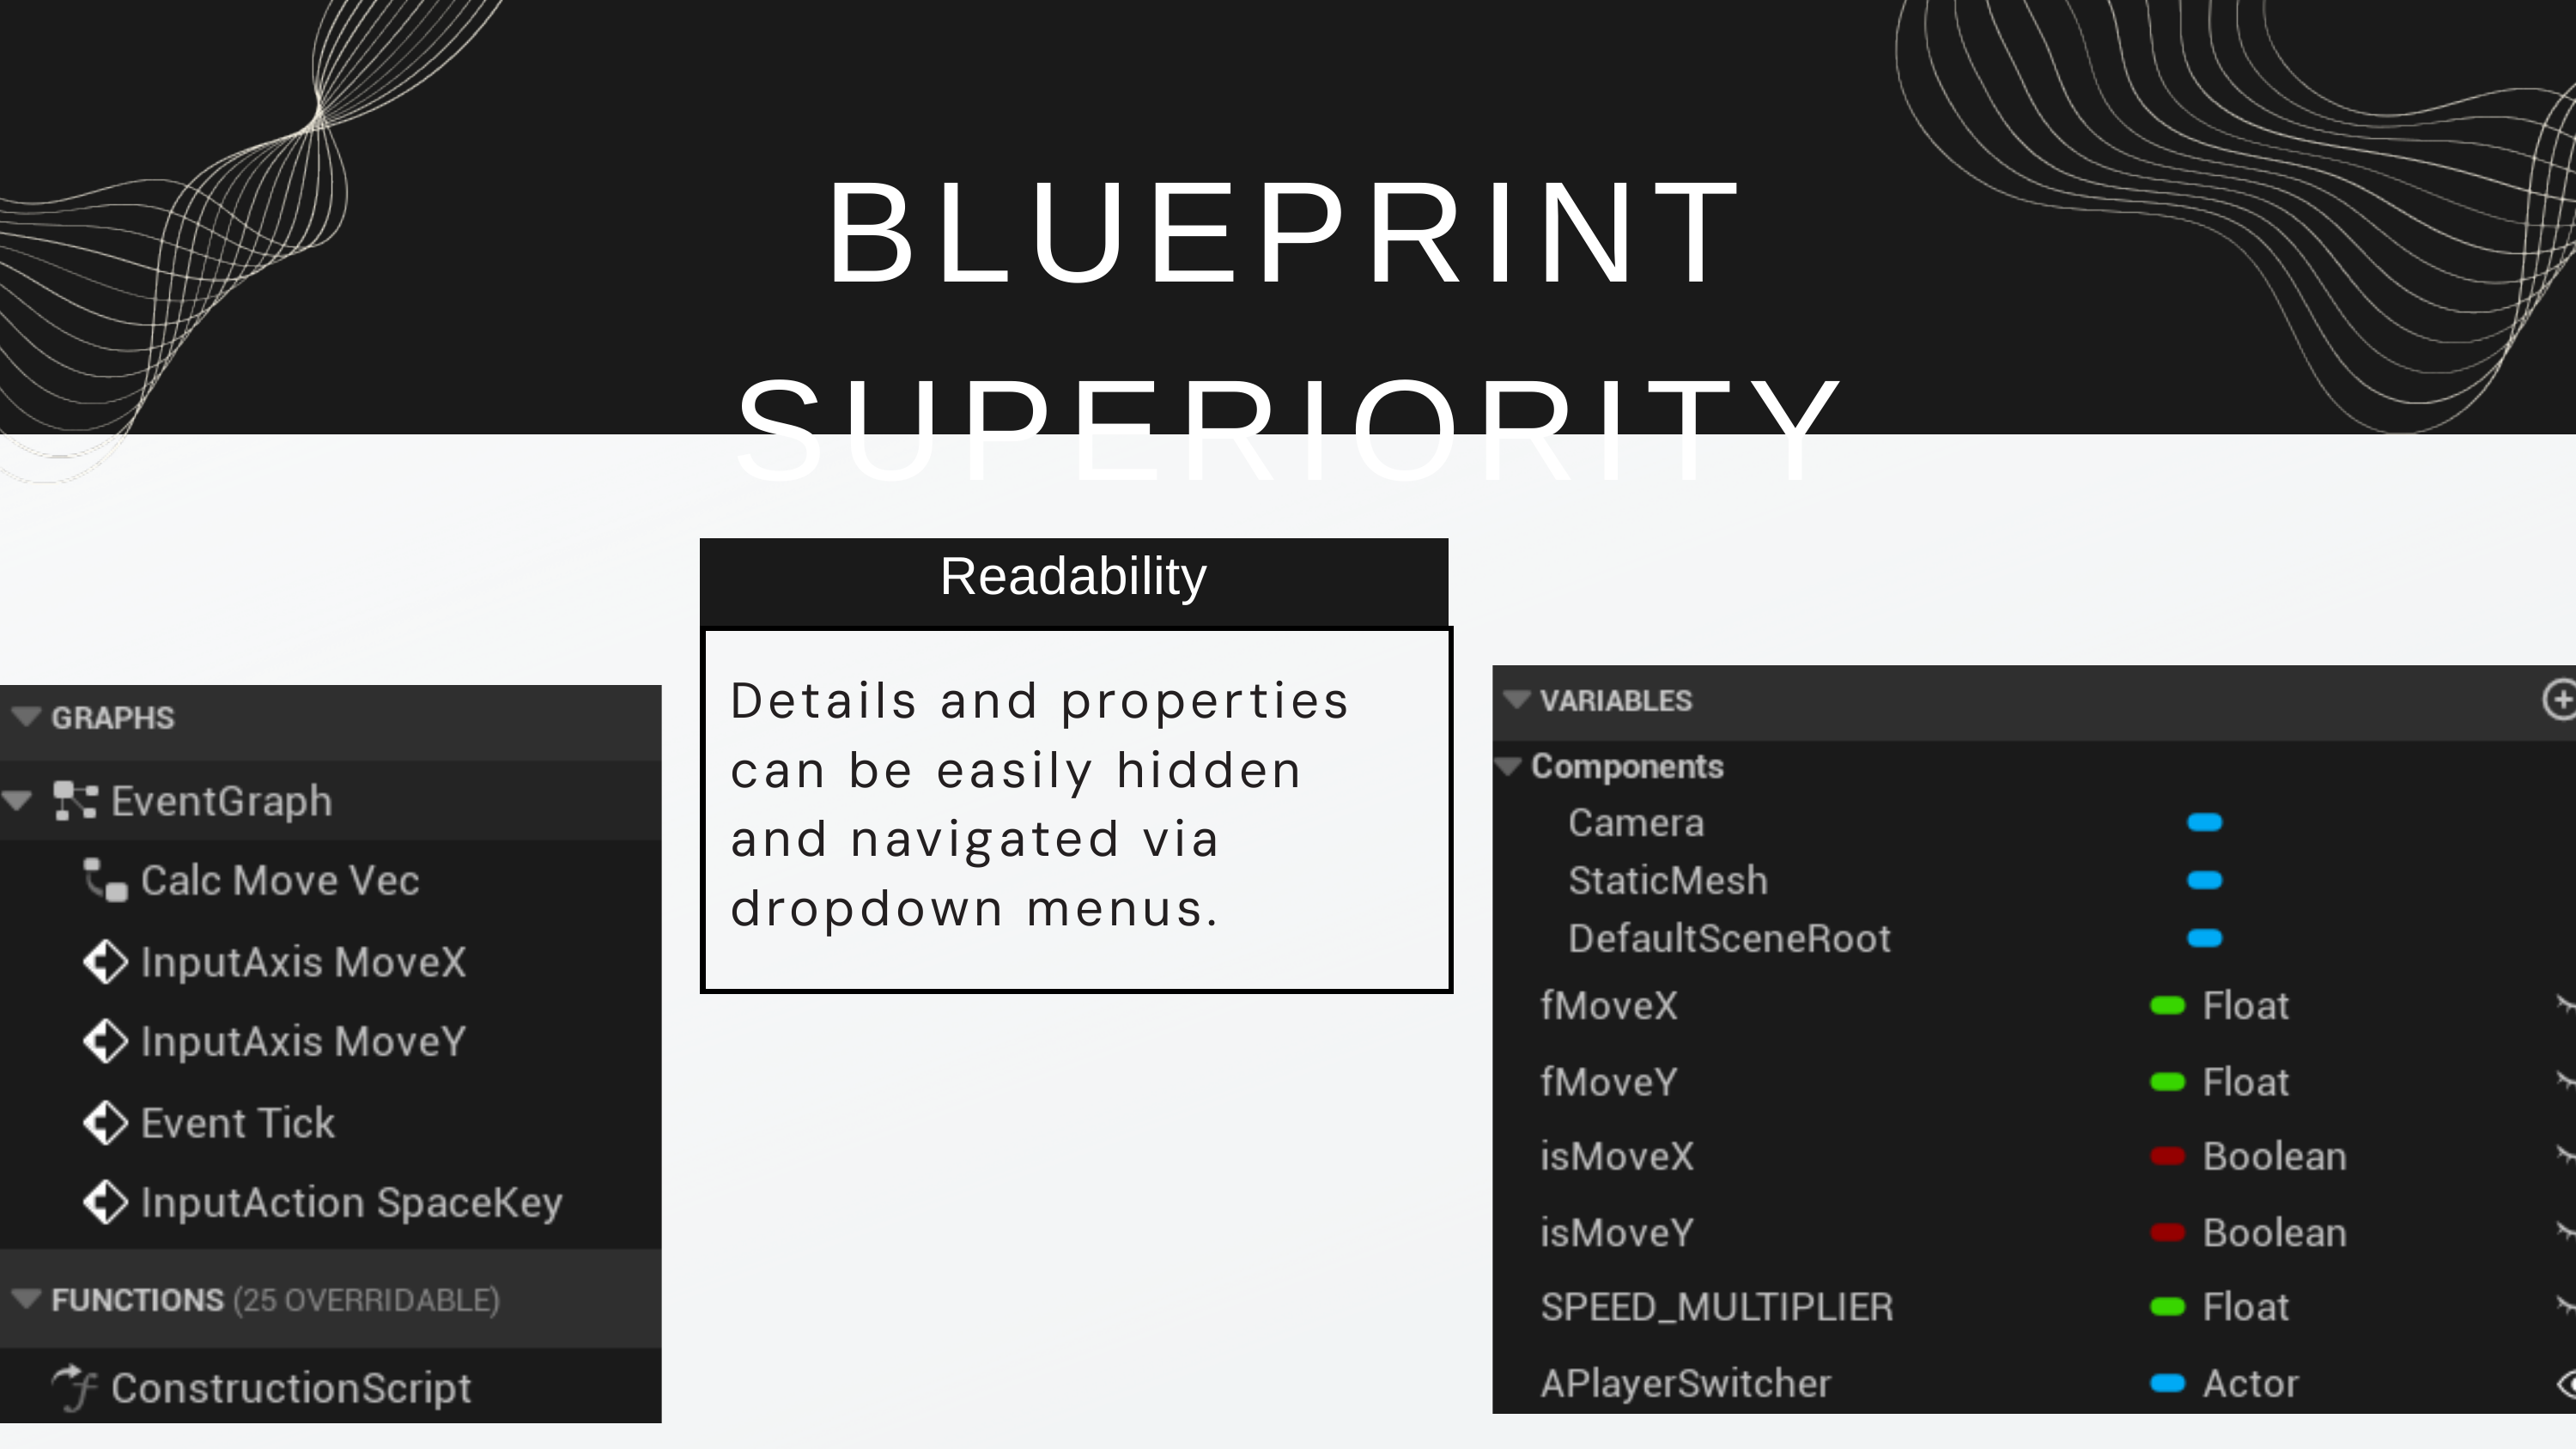

BLUEPRINT SUPERIORITY

Readability

Details and properties can be easily hidden and navigated via dropdown menus.